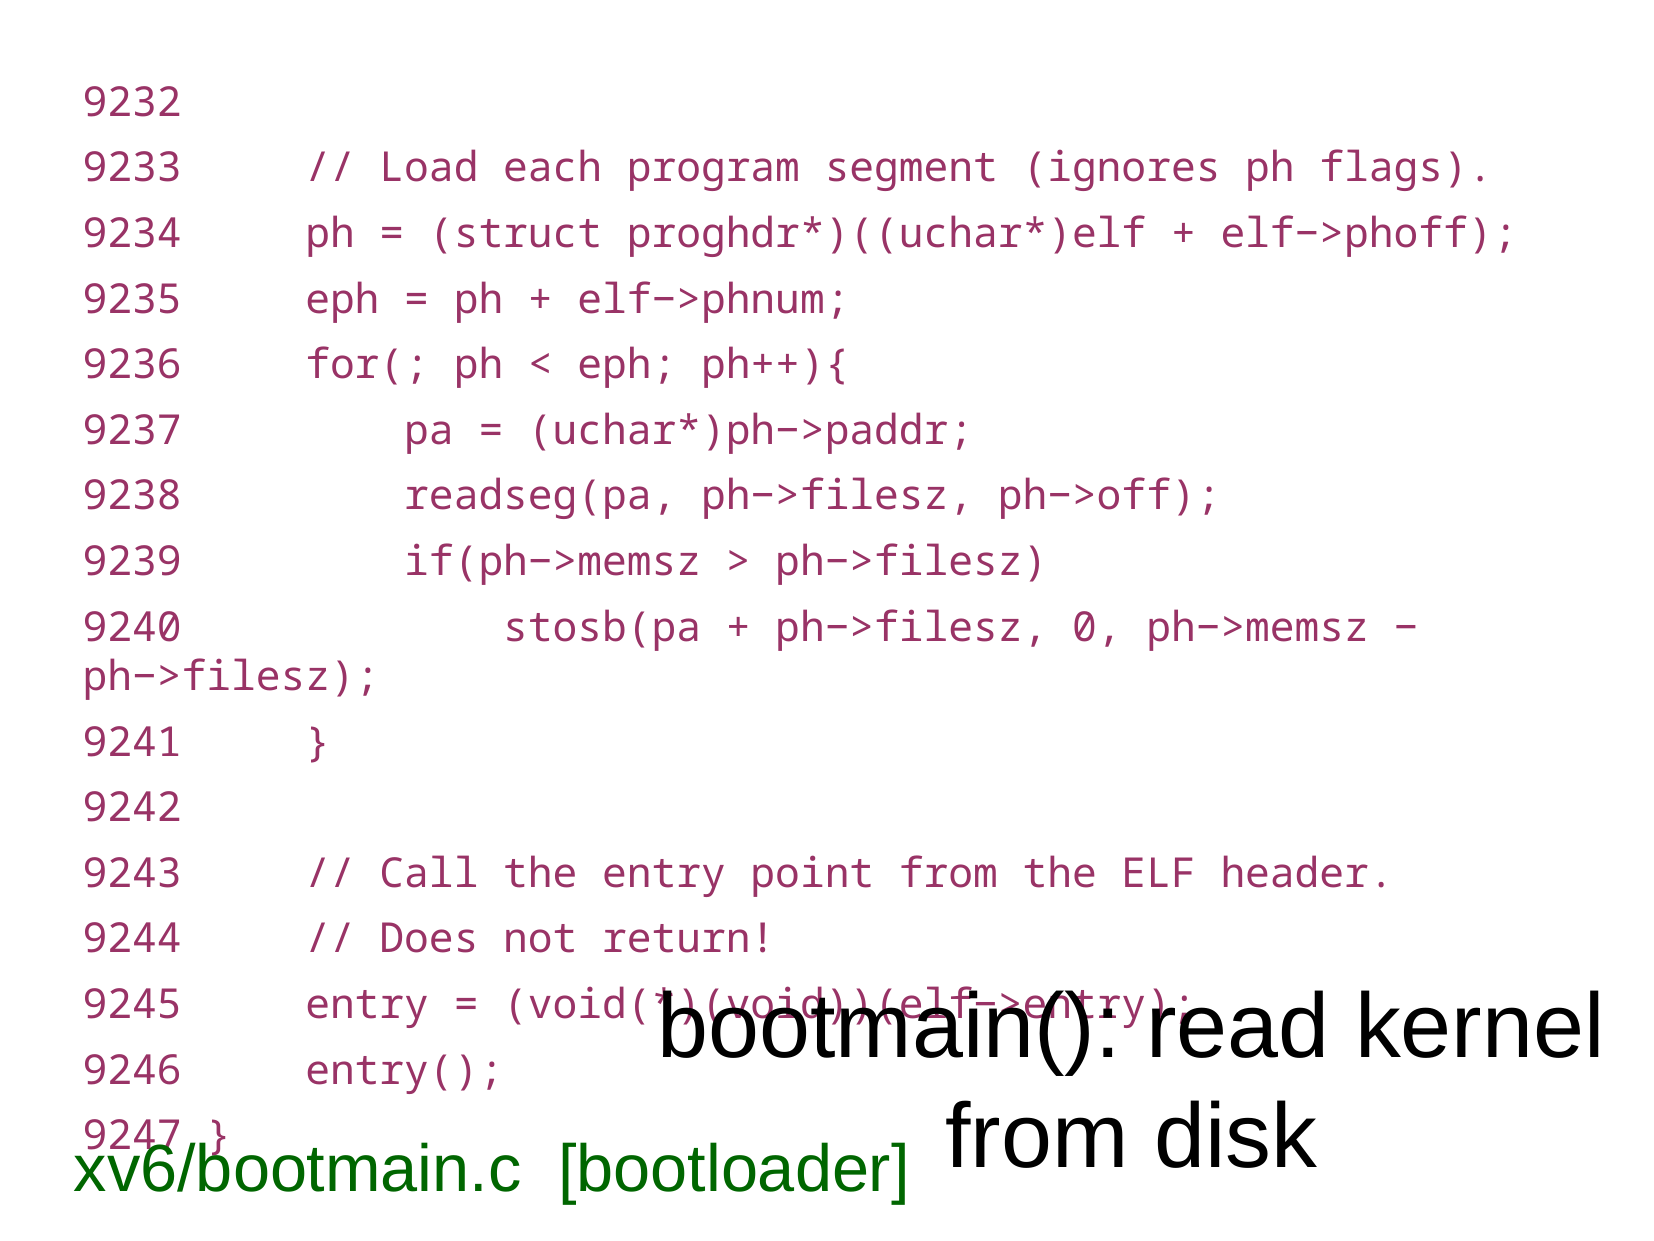

9232
9233     // Load each program segment (ignores ph flags).
9234     ph = (struct proghdr*)((uchar*)elf + elf−>phoff);
9235     eph = ph + elf−>phnum;
9236     for(; ph < eph; ph++){
9237         pa = (uchar*)ph−>paddr;
9238         readseg(pa, ph−>filesz, ph−>off);
9239         if(ph−>memsz > ph−>filesz)
9240             stosb(pa + ph−>filesz, 0, ph−>memsz − ph−>filesz);
9241     }
9242
9243     // Call the entry point from the ELF header.
9244     // Does not return!
9245     entry = (void(*)(void))(elf−>entry);
9246     entry();
9247 }

bootmain(): read kernel from disk
xv6/bootmain.c  [bootloader]